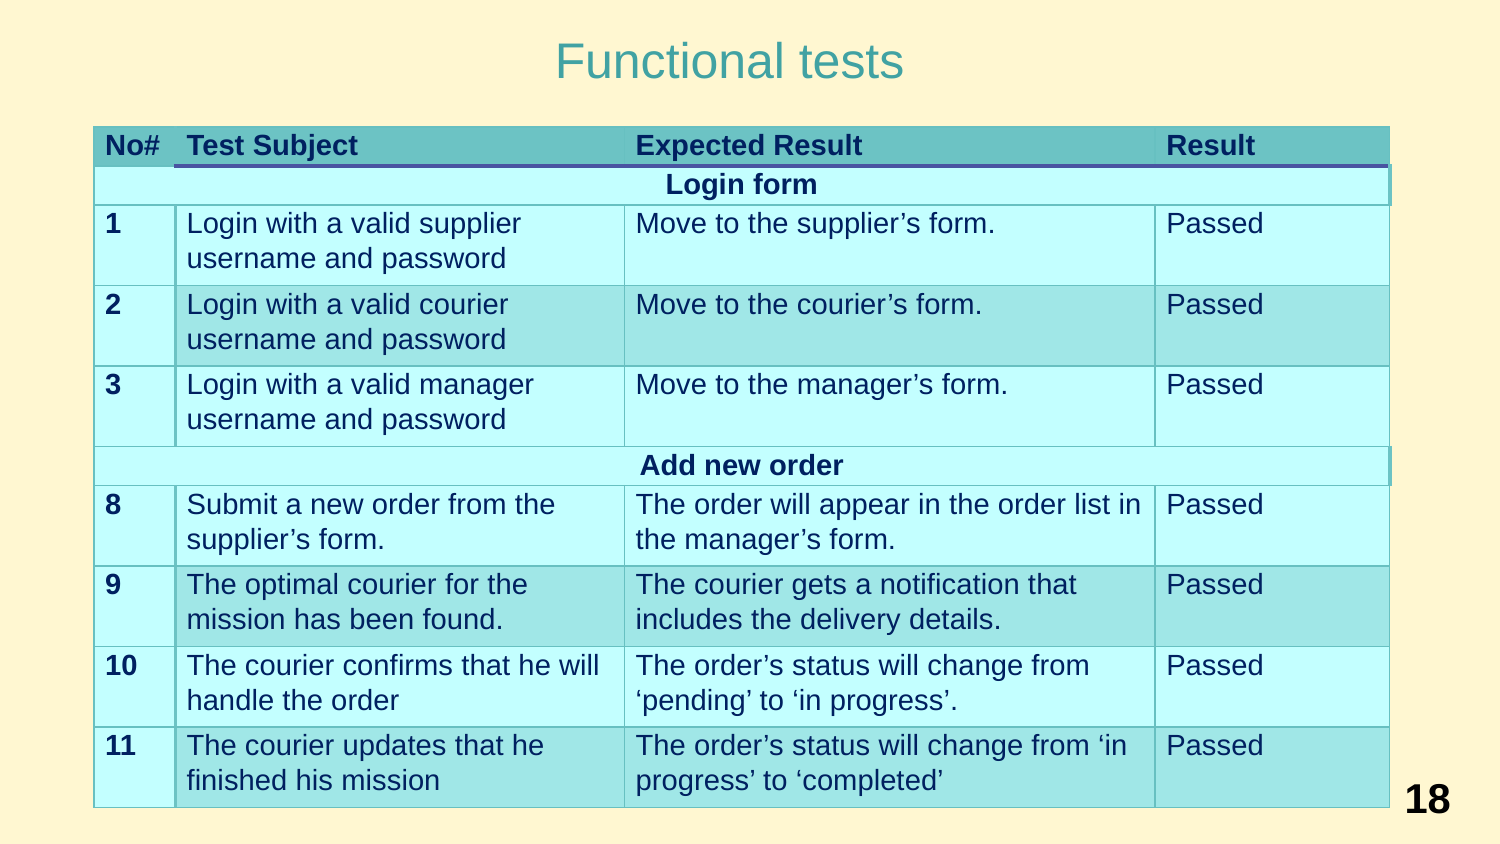

Functional tests
| No# | Test Subject | Expected Result | Result |
| --- | --- | --- | --- |
| Login form |  |  |  |
| 1 | Login with a valid supplier username and password | Move to the supplier’s form. | Passed |
| 2 | Login with a valid courier username and password | Move to the courier’s form. | Passed |
| 3 | Login with a valid manager username and password | Move to the manager’s form. | Passed |
| Add new order |  |  |  |
| 8 | Submit a new order from the supplier’s form. | The order will appear in the order list in the manager’s form. | Passed |
| 9 | The optimal courier for the mission has been found. | The courier gets a notification that includes the delivery details. | Passed |
| 10 | The courier confirms that he will handle the order | The order’s status will change from ‘pending’ to ‘in progress’. | Passed |
| 11 | The courier updates that he finished his mission | The order’s status will change from ‘in progress’ to ‘completed’ | Passed |
18